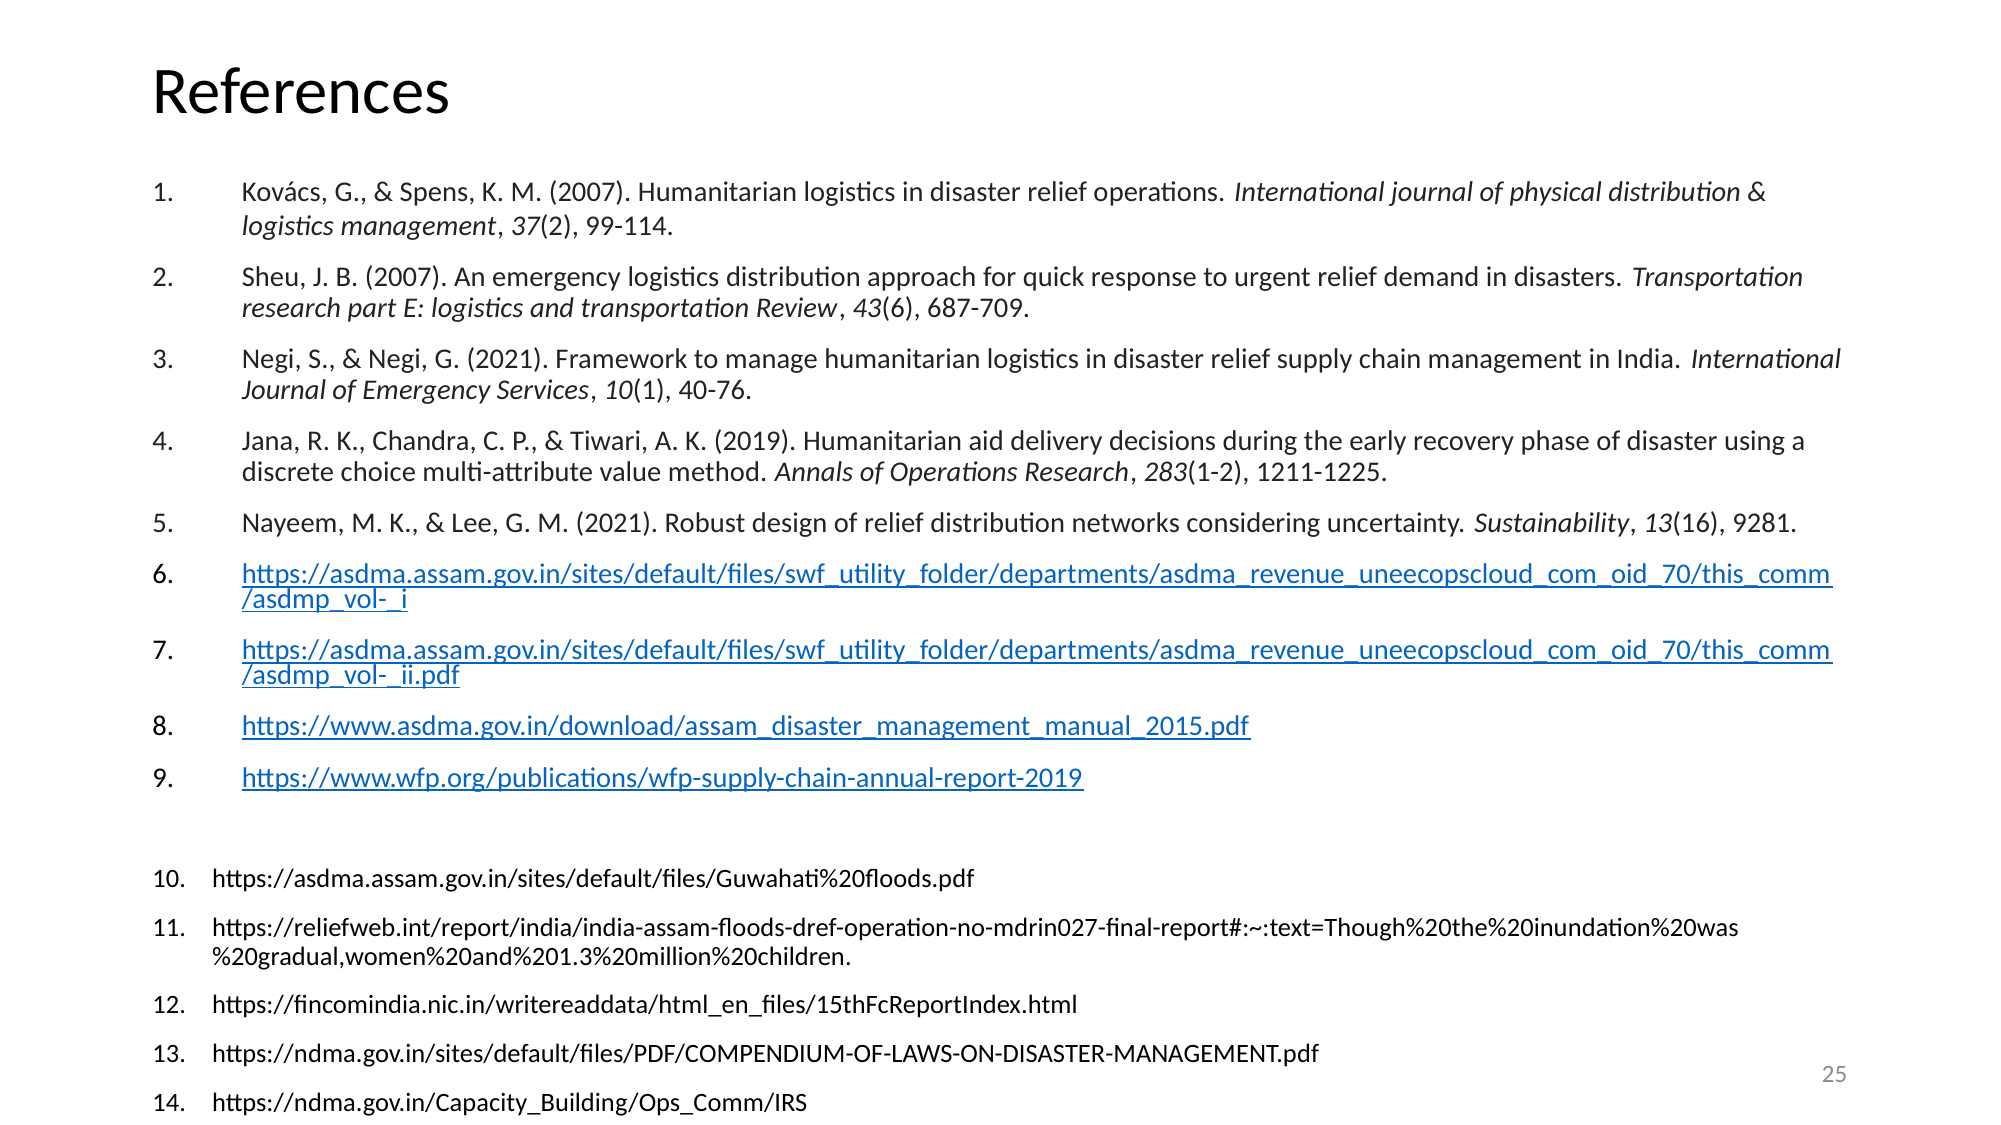

# References
Kovács, G., & Spens, K. M. (2007). Humanitarian logistics in disaster relief operations. International journal of physical distribution & logistics management, 37(2), 99-114.
Sheu, J. B. (2007). An emergency logistics distribution approach for quick response to urgent relief demand in disasters. Transportation research part E: logistics and transportation Review, 43(6), 687-709.
Negi, S., & Negi, G. (2021). Framework to manage humanitarian logistics in disaster relief supply chain management in India. International Journal of Emergency Services, 10(1), 40-76.
Jana, R. K., Chandra, C. P., & Tiwari, A. K. (2019). Humanitarian aid delivery decisions during the early recovery phase of disaster using a discrete choice multi-attribute value method. Annals of Operations Research, 283(1-2), 1211-1225.
Nayeem, M. K., & Lee, G. M. (2021). Robust design of relief distribution networks considering uncertainty. Sustainability, 13(16), 9281.
https://asdma.assam.gov.in/sites/default/files/swf_utility_folder/departments/asdma_revenue_uneecopscloud_com_oid_70/this_comm/asdmp_vol-_i
https://asdma.assam.gov.in/sites/default/files/swf_utility_folder/departments/asdma_revenue_uneecopscloud_com_oid_70/this_comm/asdmp_vol-_ii.pdf
https://www.asdma.gov.in/download/assam_disaster_management_manual_2015.pdf
https://www.wfp.org/publications/wfp-supply-chain-annual-report-2019

https://asdma.assam.gov.in/sites/default/files/Guwahati%20floods.pdf
https://reliefweb.int/report/india/india-assam-floods-dref-operation-no-mdrin027-final-report#:~:text=Though%20the%20inundation%20was%20gradual,women%20and%201.3%20million%20children.
https://fincomindia.nic.in/writereaddata/html_en_files/15thFcReportIndex.html
https://ndma.gov.in/sites/default/files/PDF/COMPENDIUM-OF-LAWS-ON-DISASTER-MANAGEMENT.pdf
https://ndma.gov.in/Capacity_Building/Ops_Comm/IRS

25